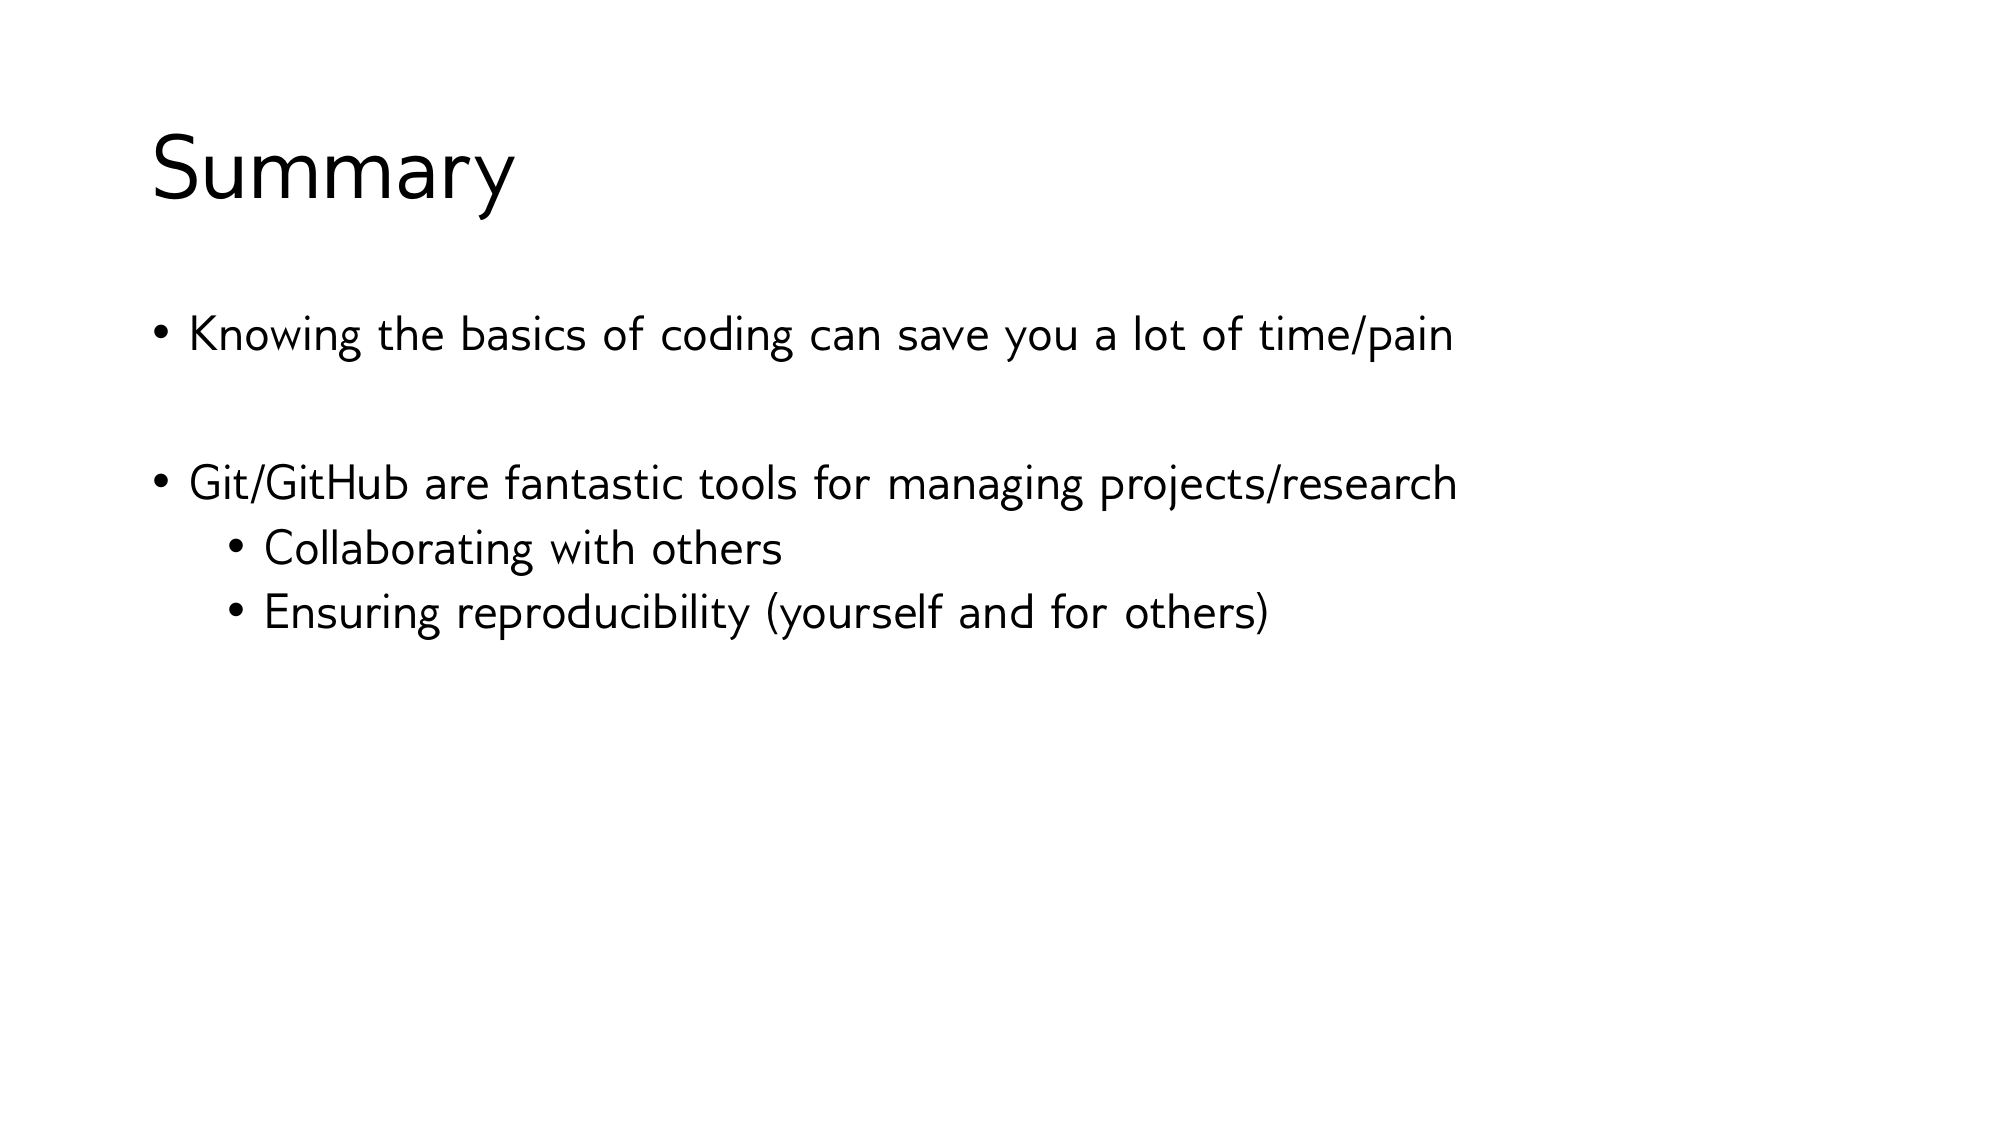

# Summary
Knowing the basics of coding can save you a lot of time/pain

Git/GitHub are fantastic tools for managing projects/research
Collaborating with others
Ensuring reproducibility (yourself and for others)